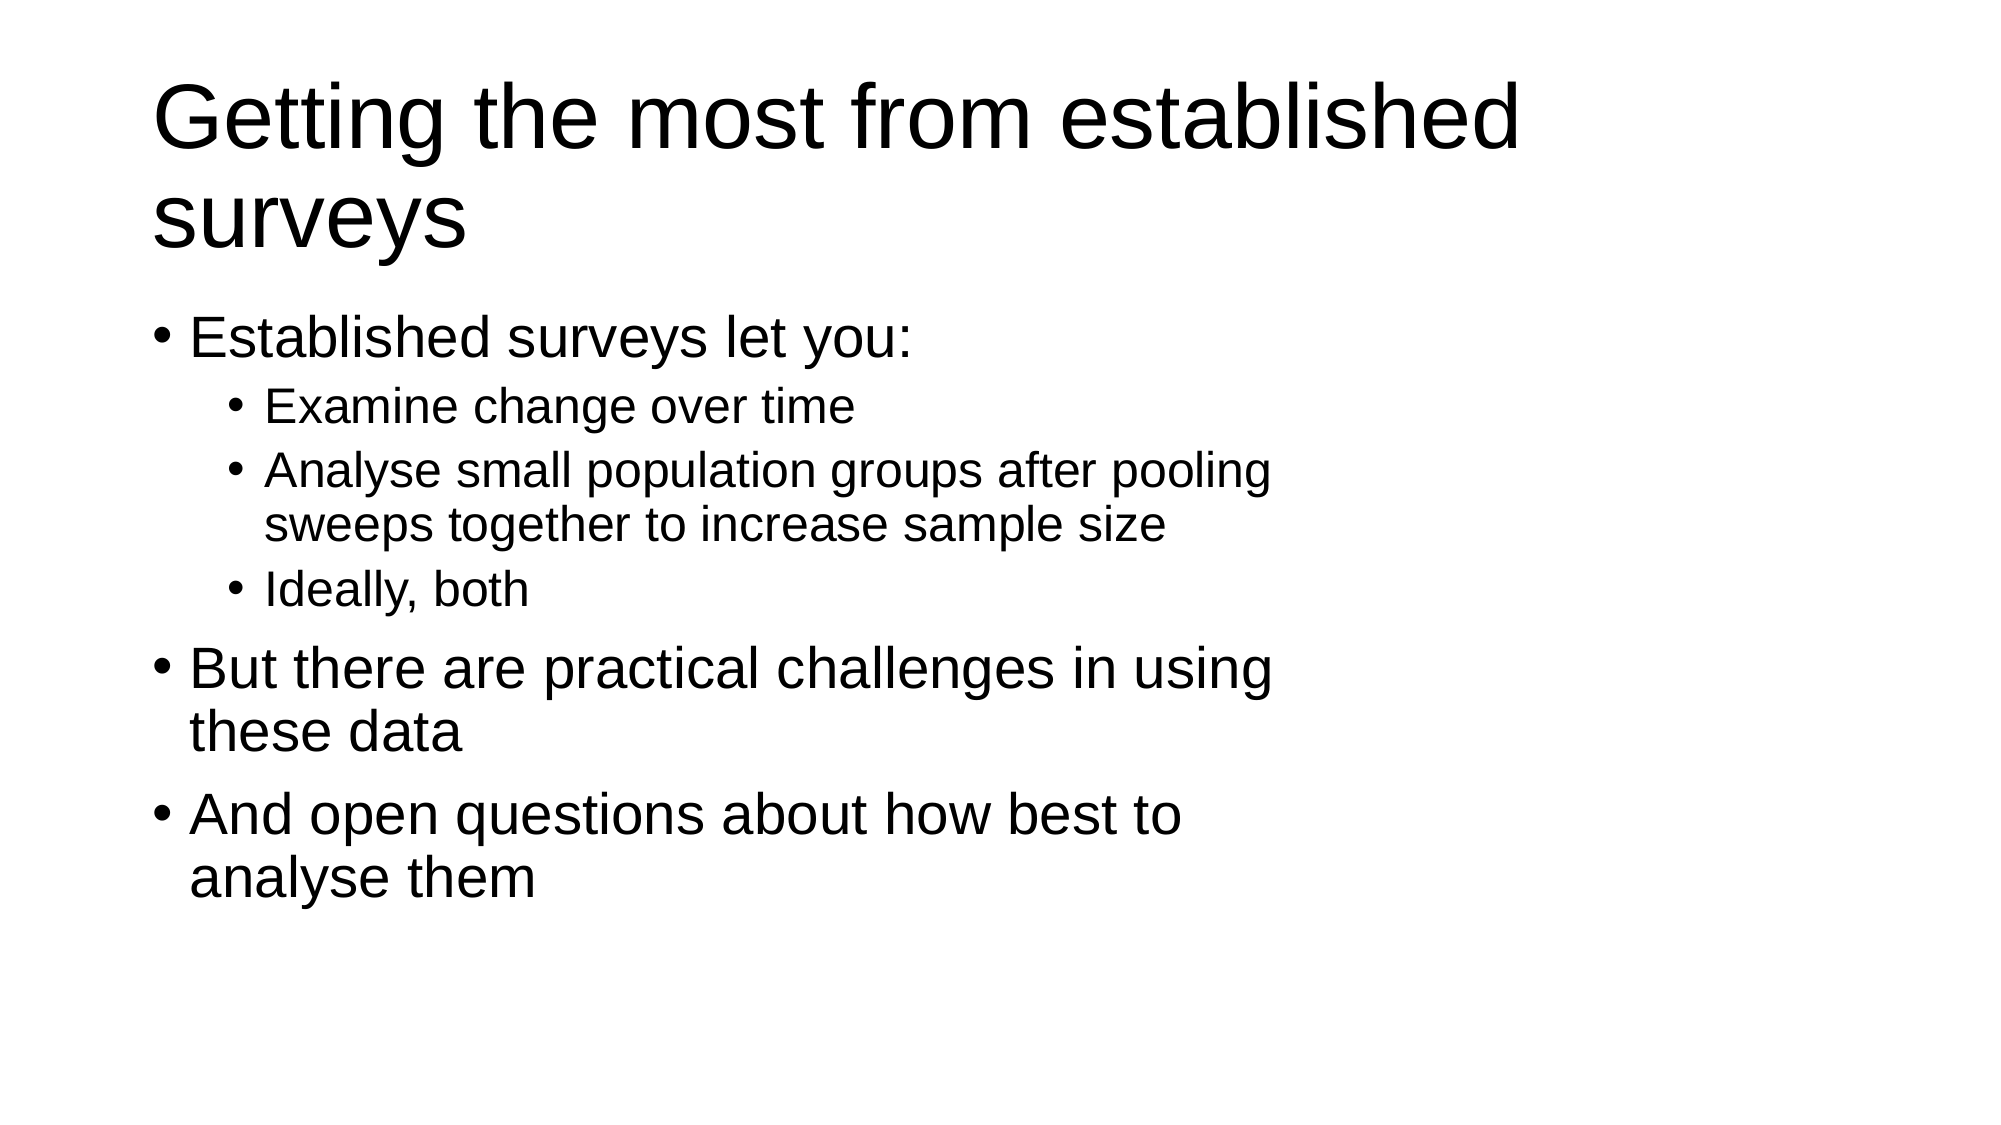

# Getting the most from established surveys
Established surveys let you:
Examine change over time
Analyse small population groups after pooling sweeps together to increase sample size
Ideally, both
But there are practical challenges in using these data
And open questions about how best to analyse them